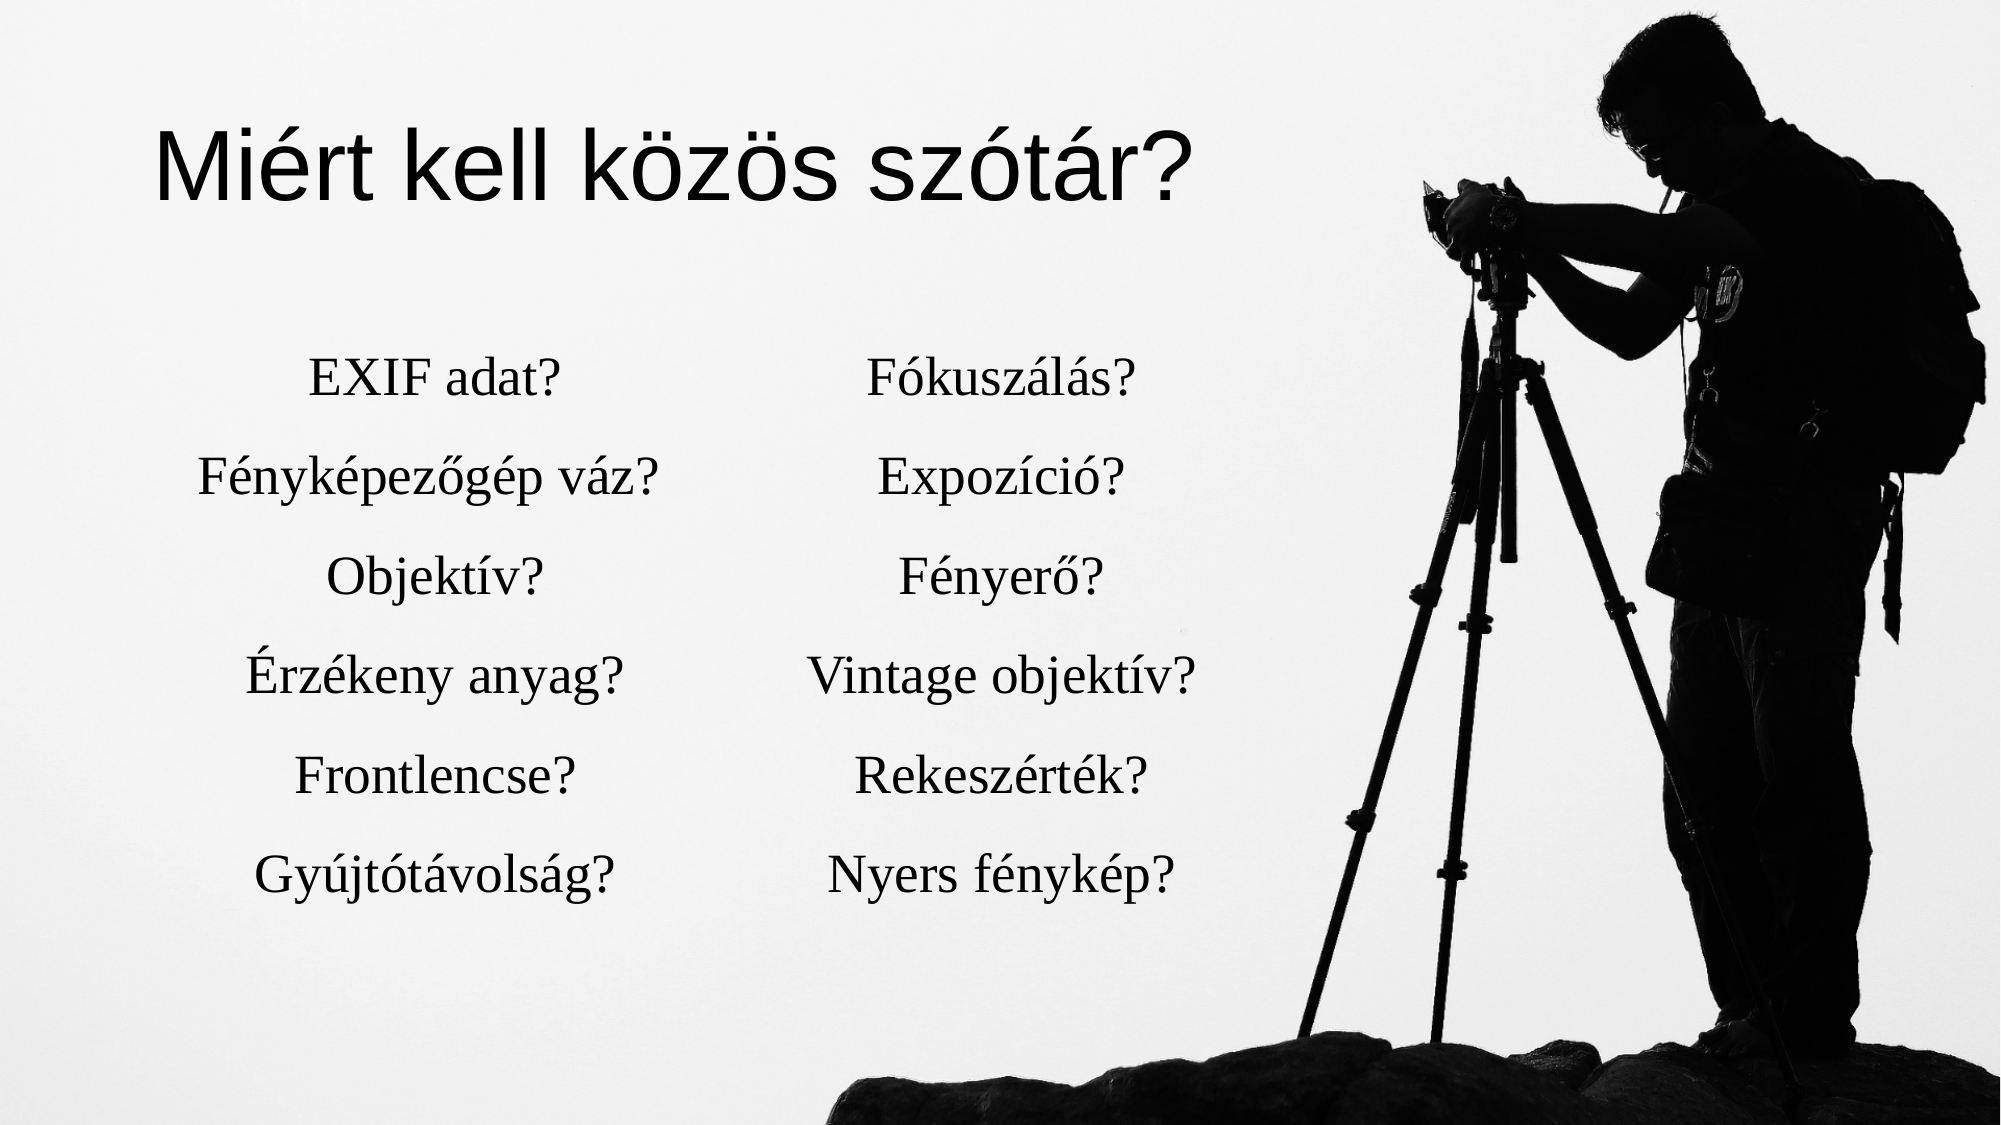

# Miért kell közös szótár?
EXIF adat?
Fényképezőgép váz?
Objektív?
Érzékeny anyag?
Frontlencse?
Gyújtótávolság?

Fókuszálás?
Expozíció?
Fényerő?
Vintage objektív?
Rekeszérték?
Nyers fénykép?